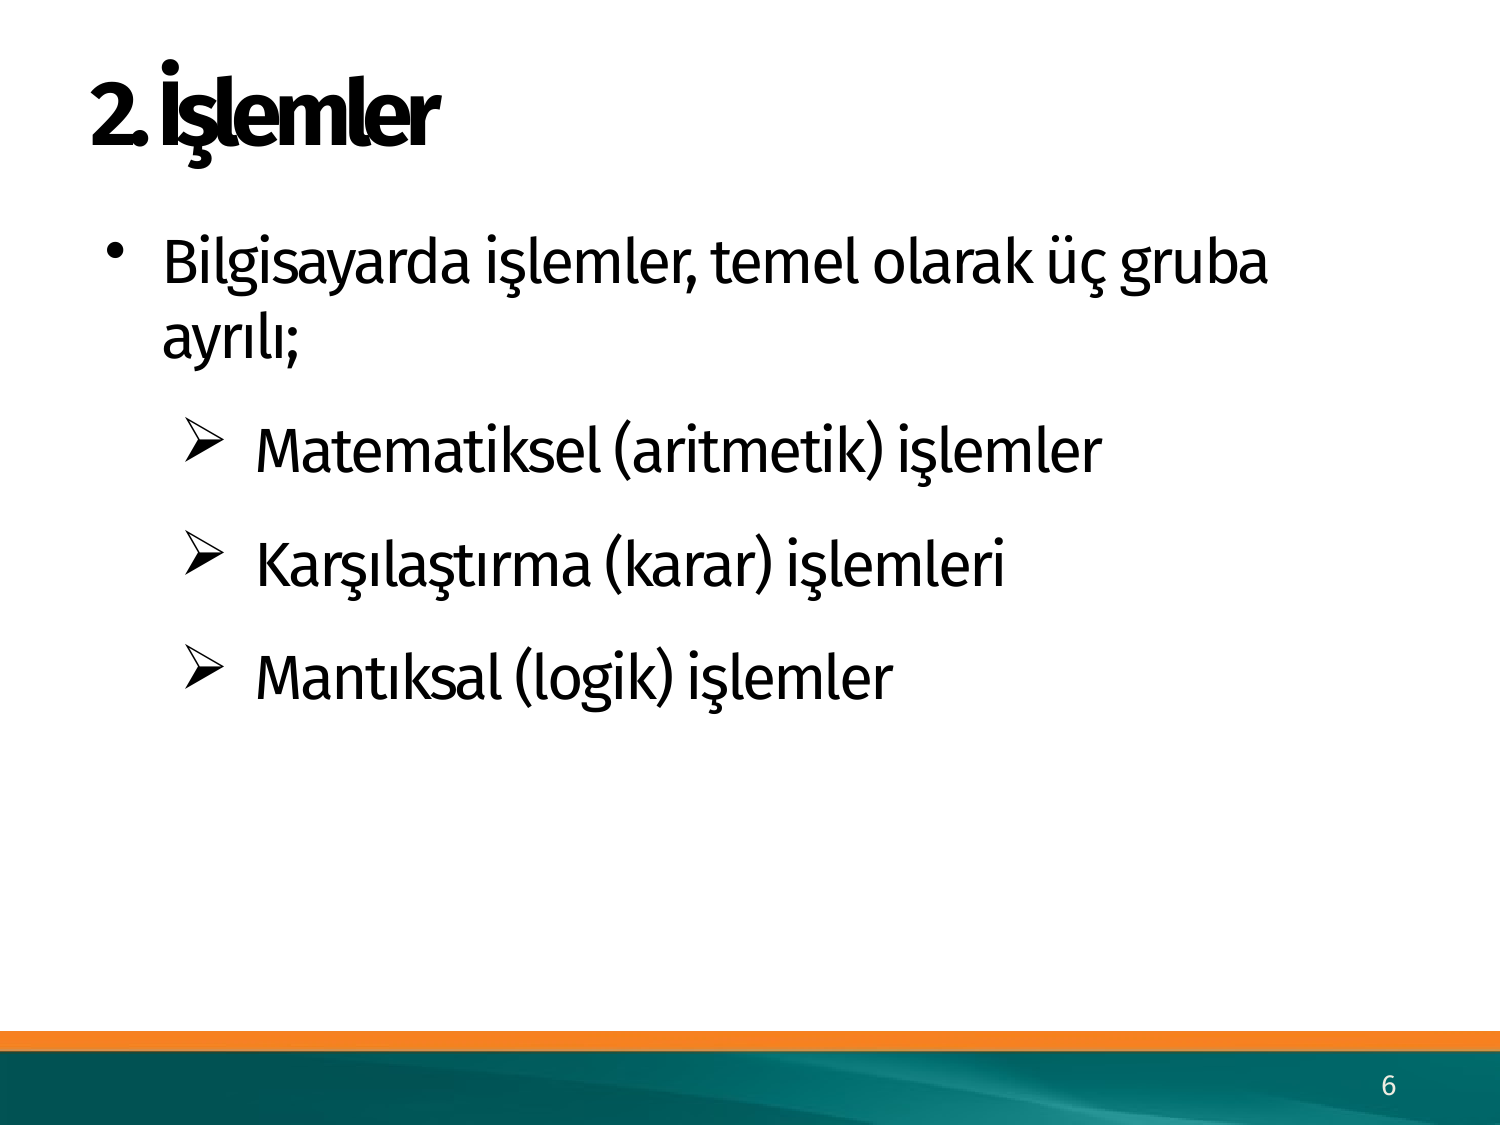

# 2. İşlemler
Bilgisayarda işlemler, temel olarak üç gruba ayrılı;
Matematiksel (aritmetik) işlemler
Karşılaştırma (karar) işlemleri
Mantıksal (logik) işlemler
6